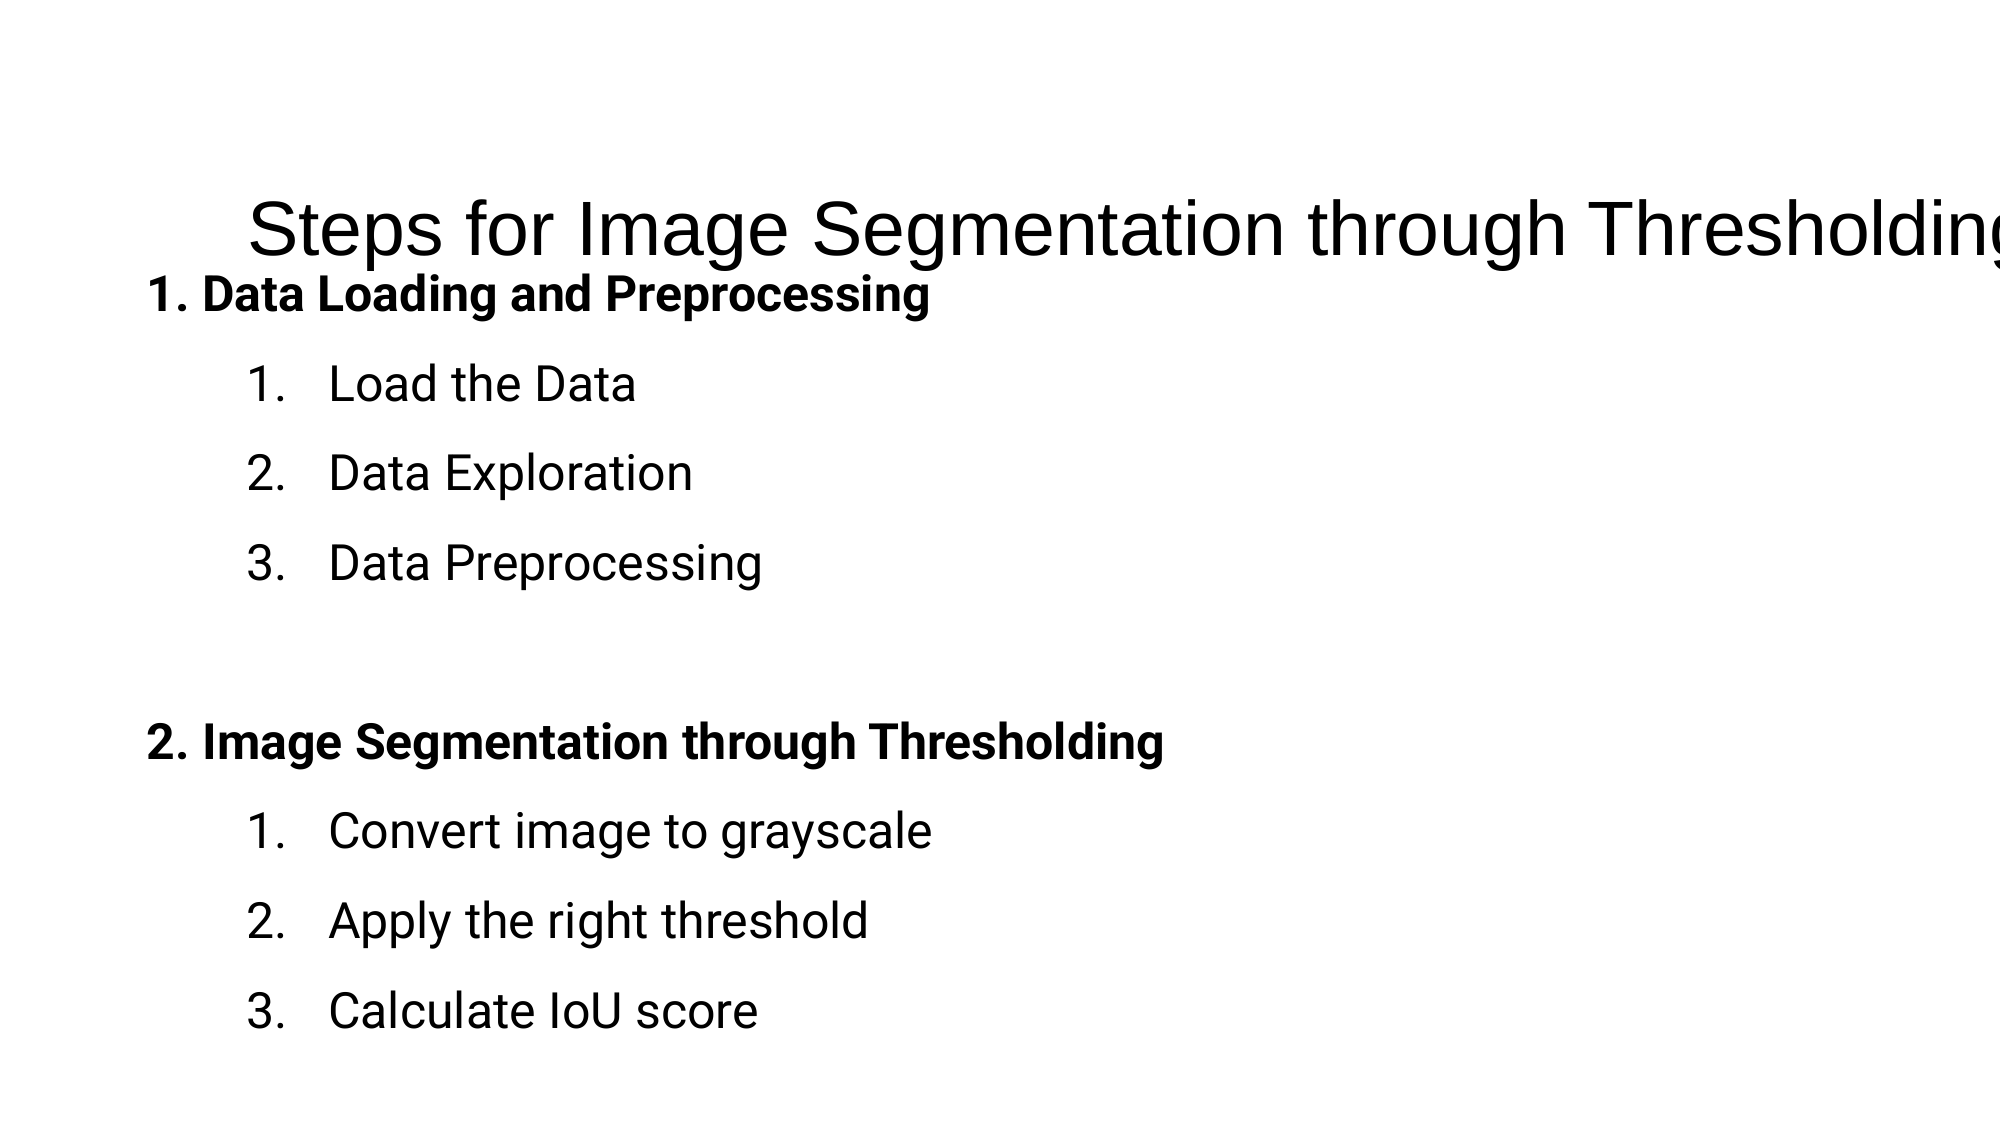

# Steps for Image Segmentation through Thresholding
Data Loading and Preprocessing
Load the Data
Data Exploration
Data Preprocessing

Image Segmentation through Thresholding
Convert image to grayscale
Apply the right threshold
Calculate IoU score